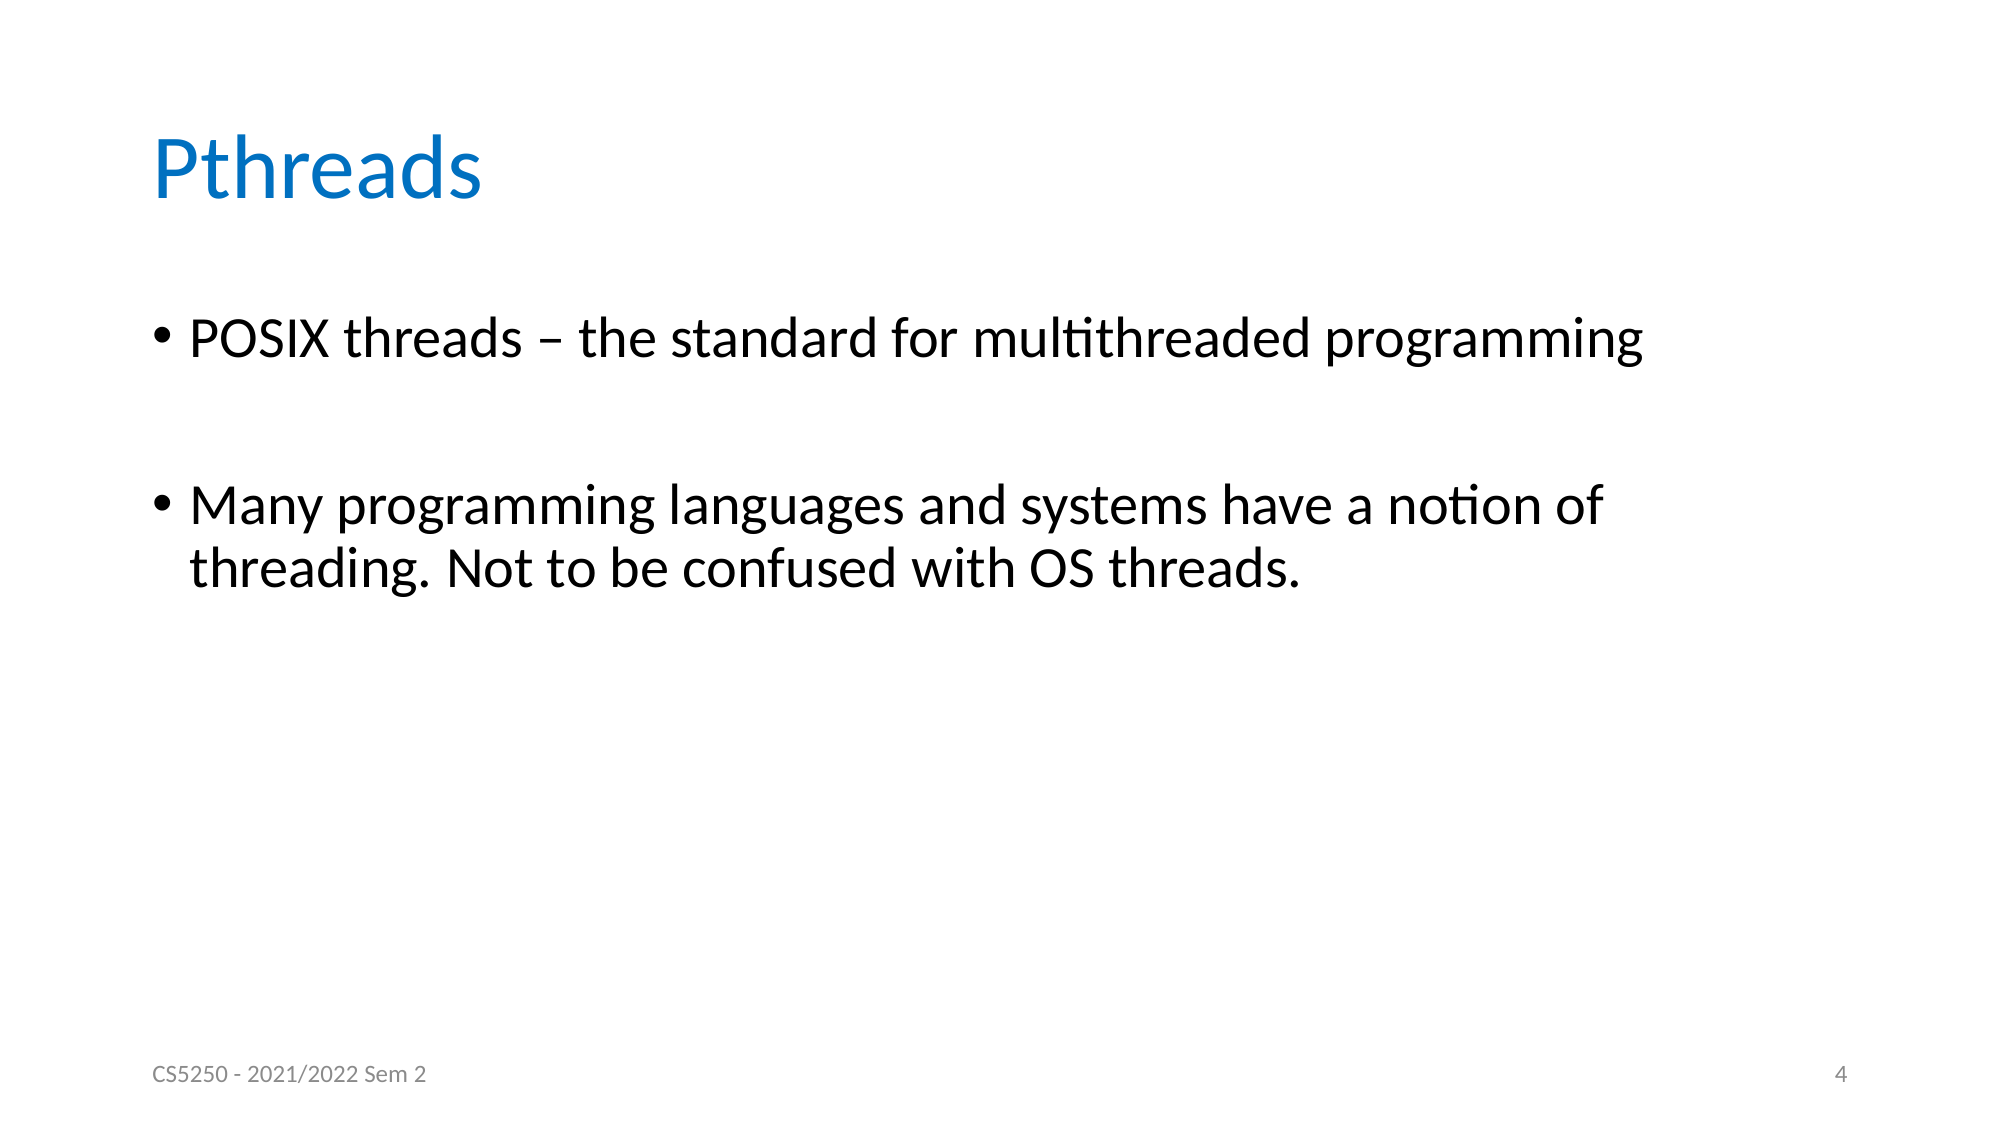

# Pthreads
POSIX threads – the standard for multithreaded programming

Many programming languages and systems have a notion of threading. Not to be confused with OS threads.
CS5250 - 2021/2022 Sem 2
4